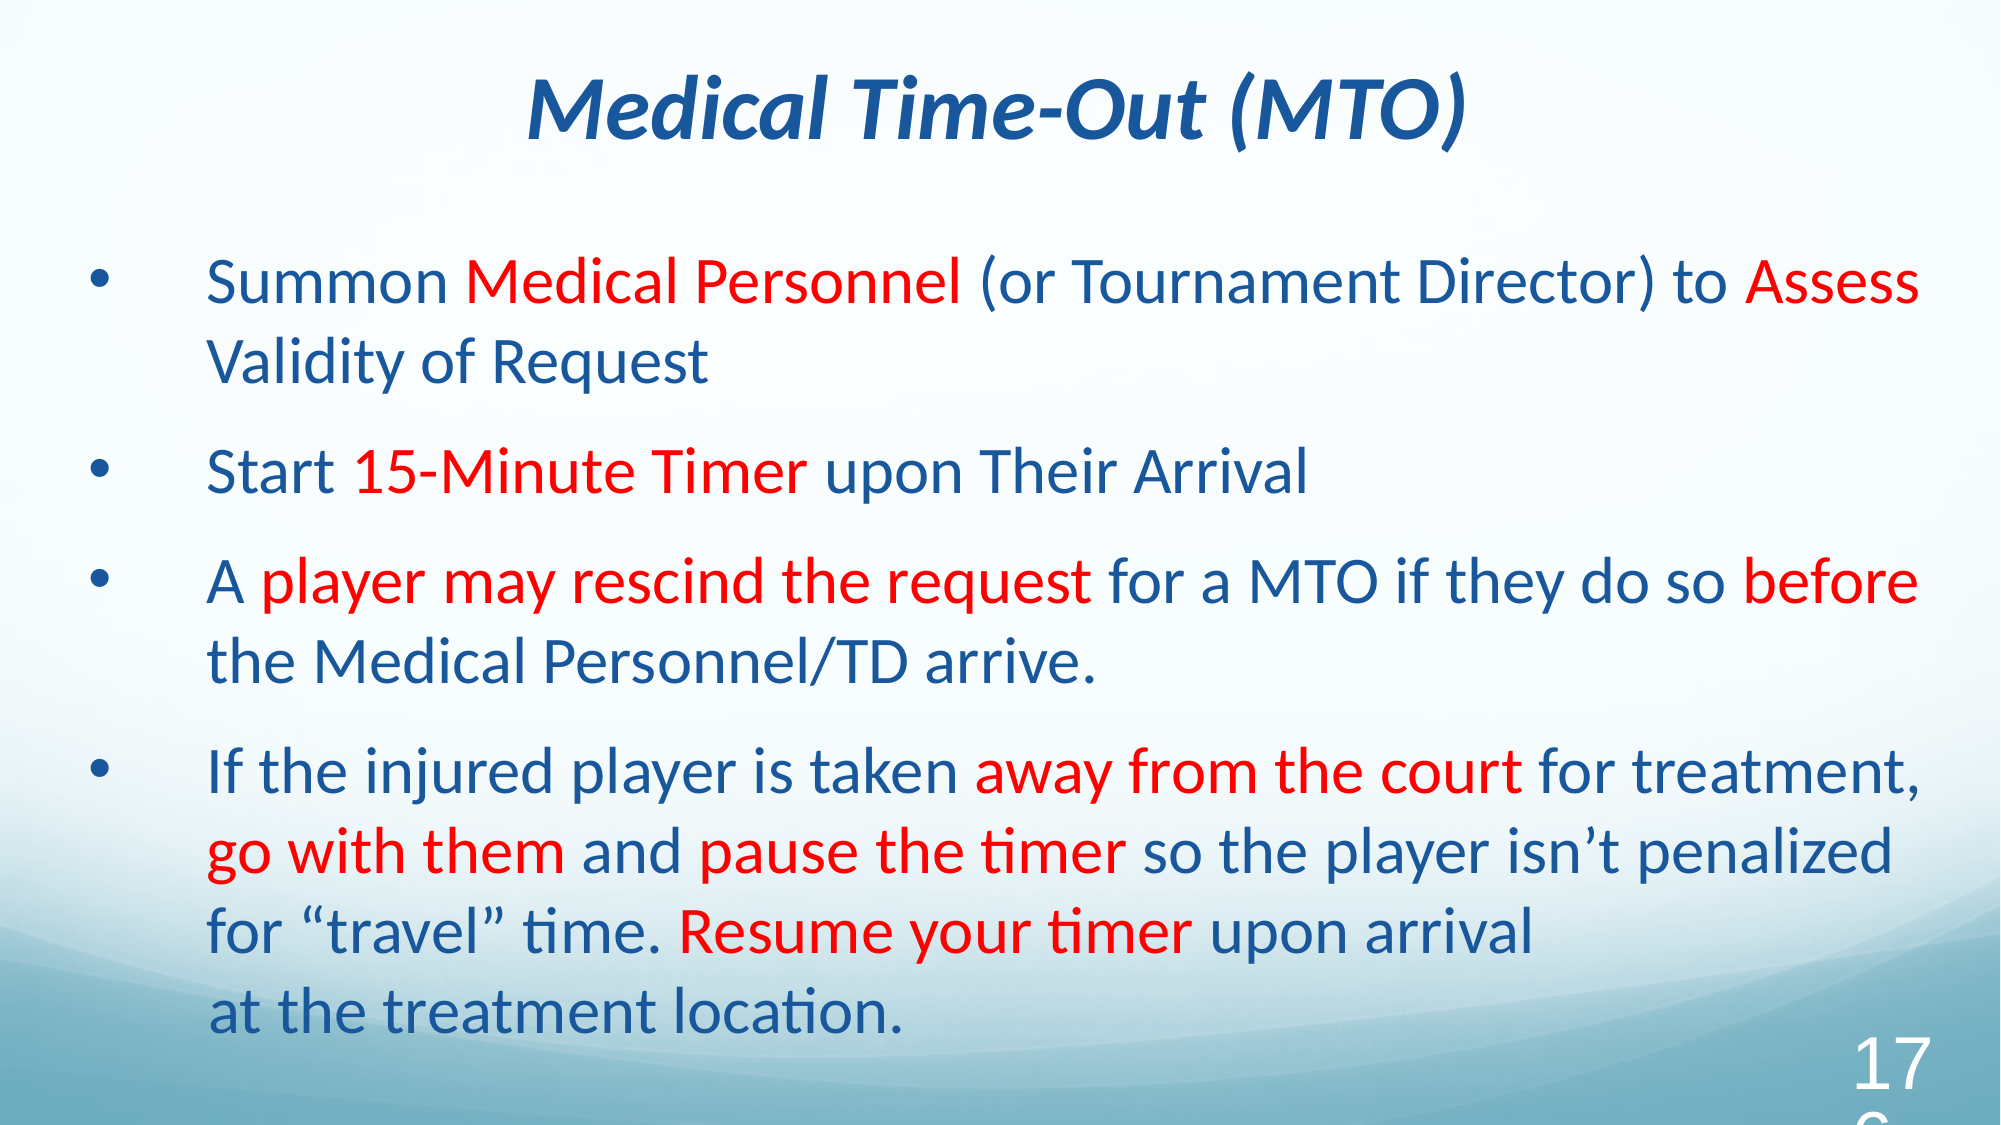

Medical Time-Out (MTO)

Summon Medical Personnel (or Tournament Director) to Assess Validity of Request

Start 15-Minute Timer upon Their Arrival

A player may rescind the request for a MTO if they do so before the Medical Personnel/TD arrive.

If the injured player is taken away from the court for treatment, go with them and pause the timer so the player isn’t penalized for “travel” time. Resume your timer upon arrival
        at the treatment location.
176